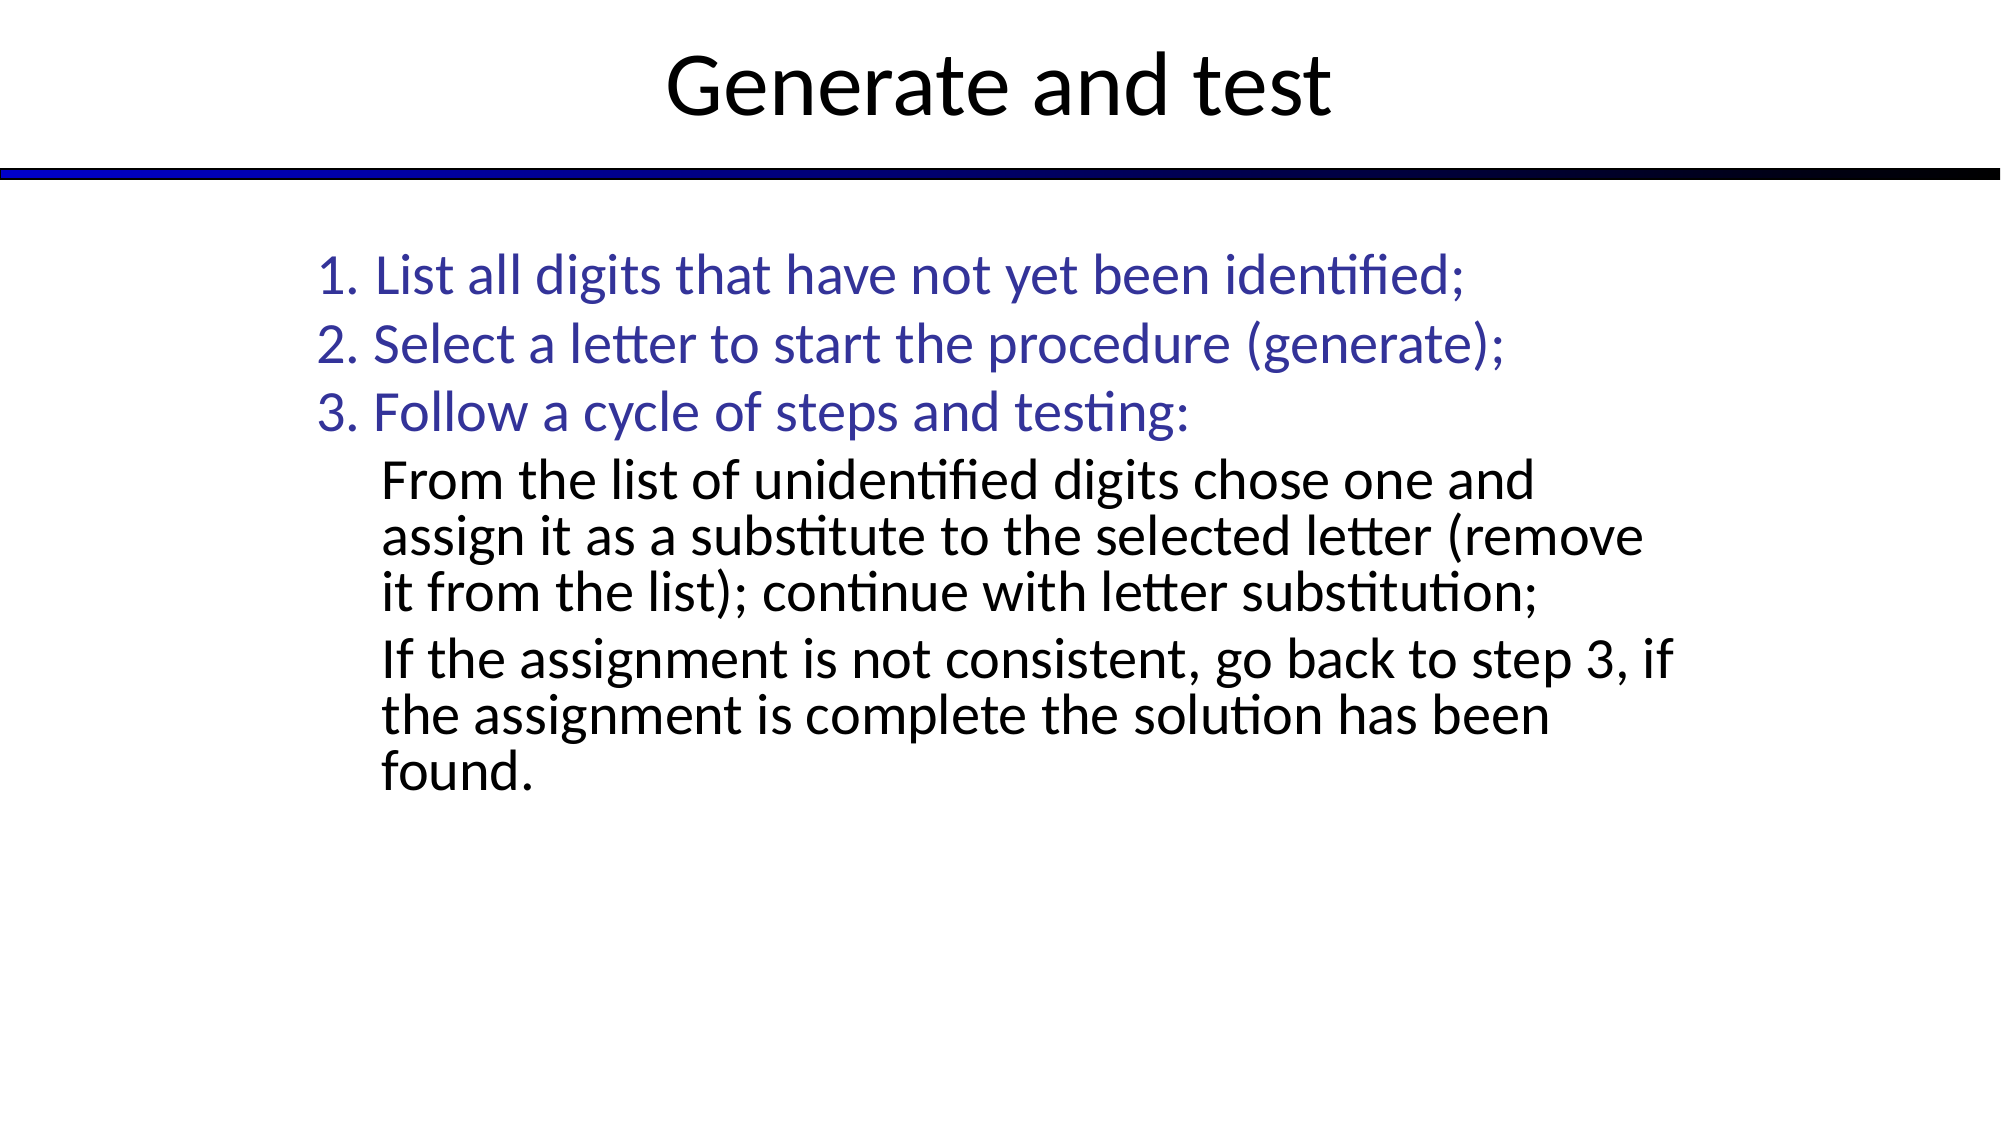

# Generate and test
1. List all digits that have not yet been identified;
2. Select a letter to start the procedure (generate);
3. Follow a cycle of steps and testing:
From the list of unidentified digits chose one and assign it as a substitute to the selected letter (remove it from the list); continue with letter substitution;
If the assignment is not consistent, go back to step 3, if the assignment is complete the solution has been found.